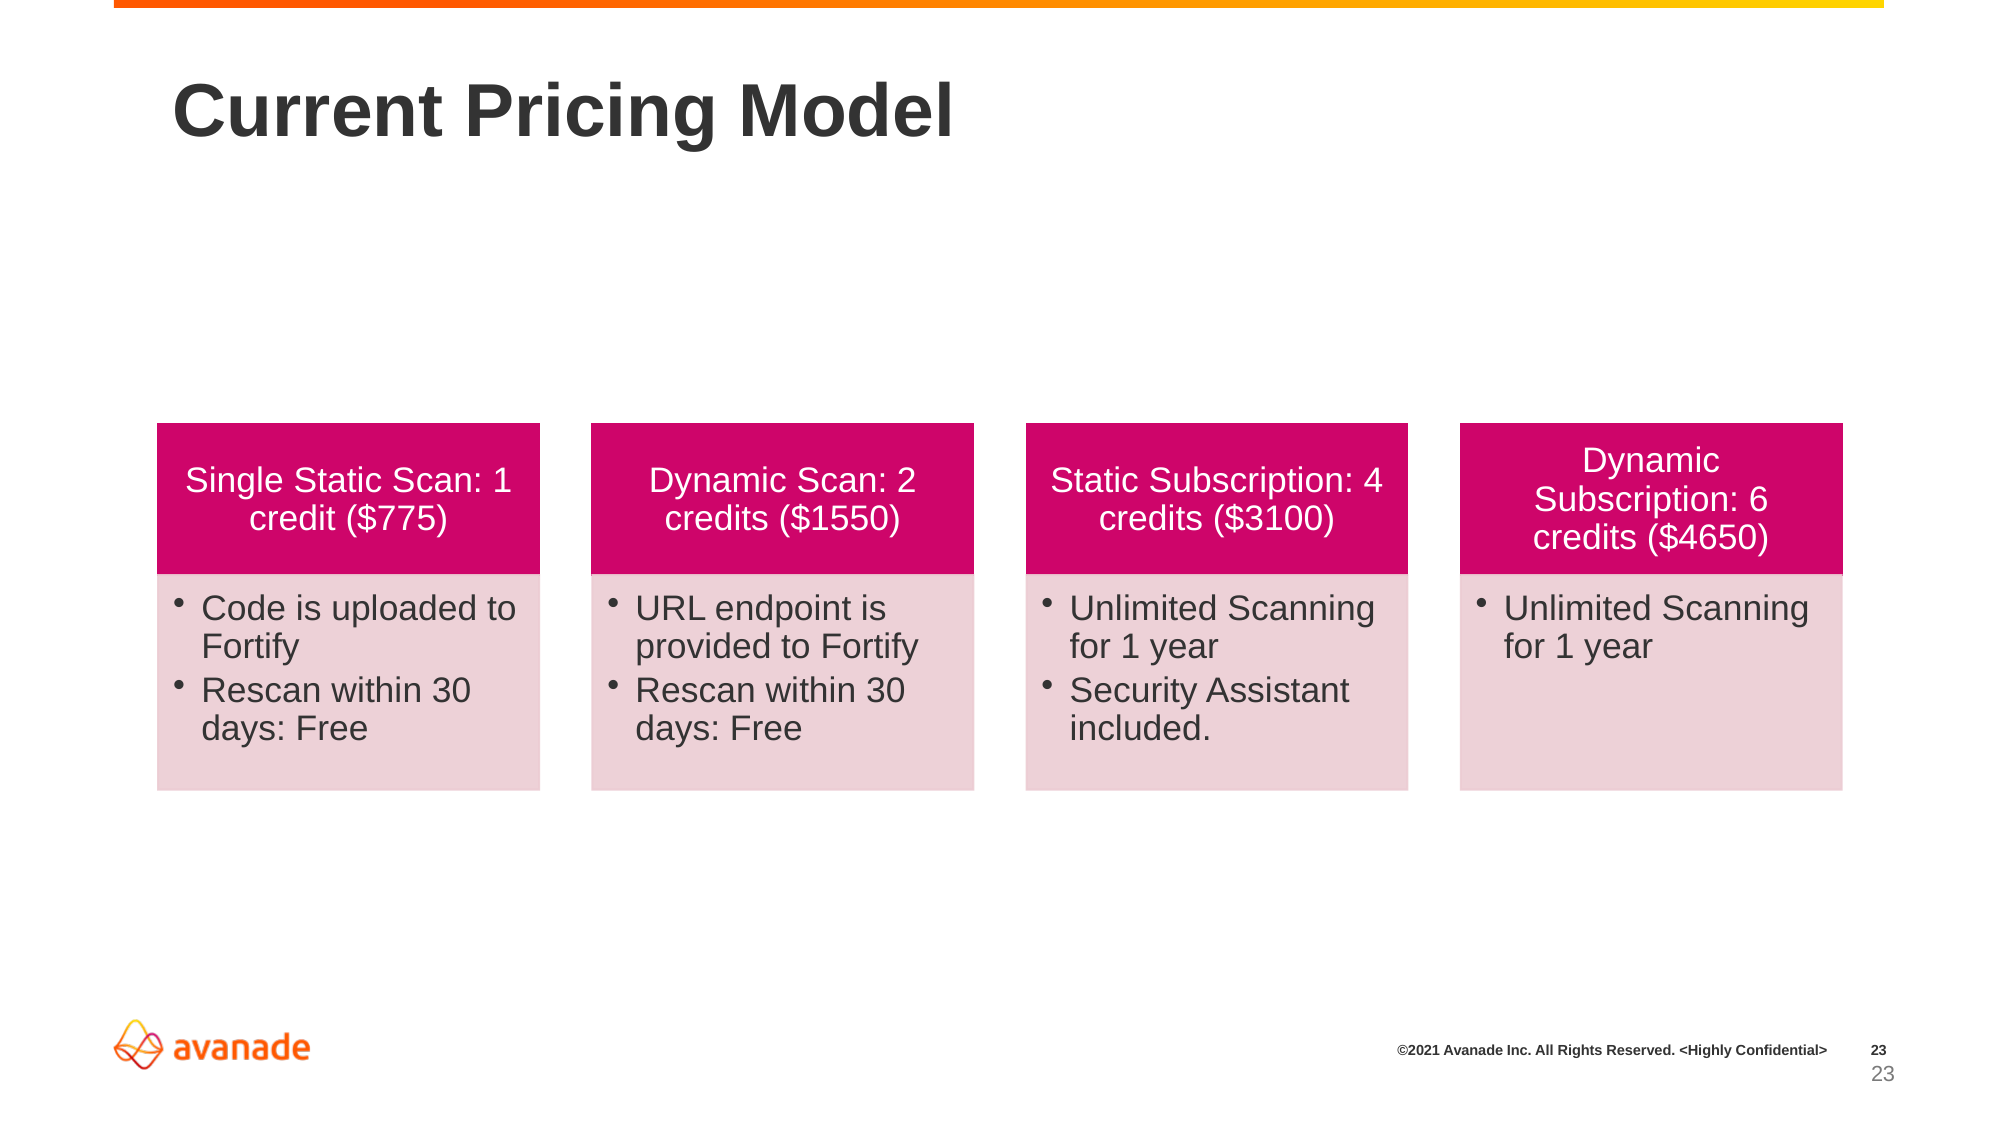

# Current Pricing Model
Single Static Scan: 1 credit ($775)
Code is uploaded to Fortify
Rescan within 30 days: Free
Dynamic Scan: 2 credits ($1550)
URL endpoint is provided to Fortify
Rescan within 30 days: Free
Static Subscription: 4 credits ($3100)
Unlimited Scanning for 1 year
Security Assistant included.
Dynamic Subscription: 6 credits ($4650)
Unlimited Scanning for 1 year
23